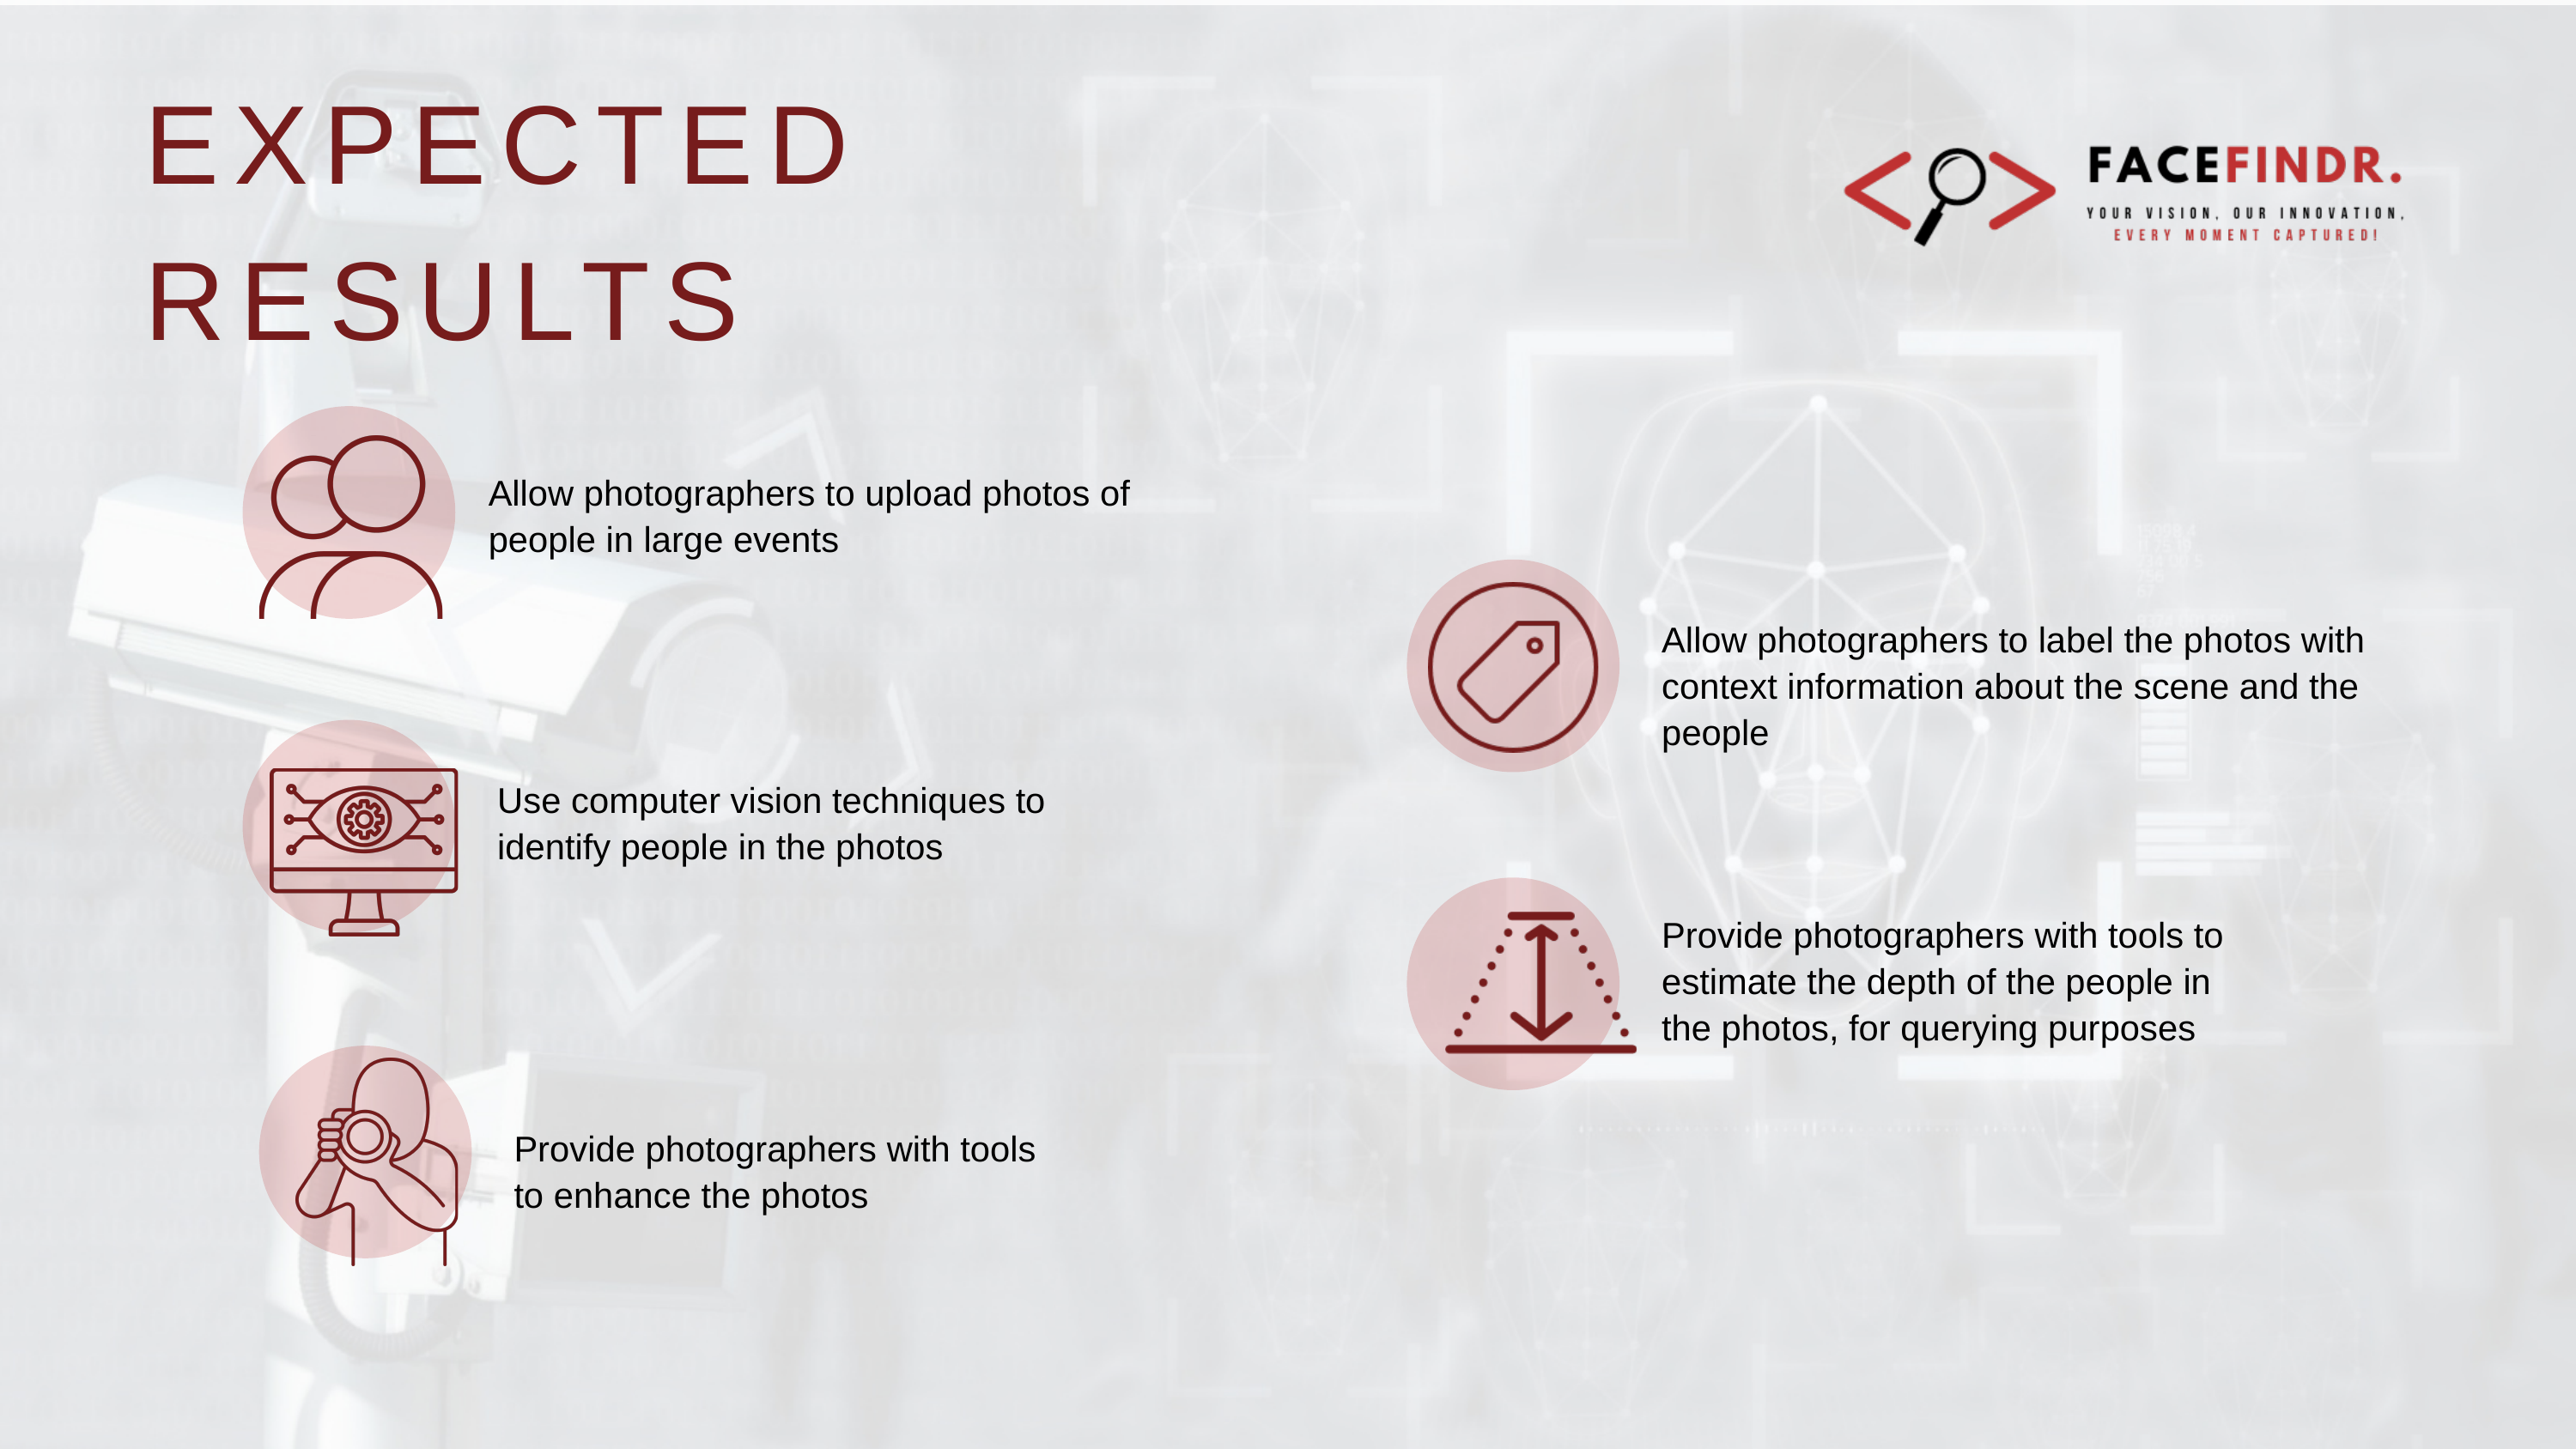

EXPECTED RESULTS

Allow photographers to upload photos of people in large events

Allow photographers to label the photos with context information about the scene and the people

Use computer vision techniques to identify people in the photos

Provide photographers with tools to estimate the depth of the people in the photos, for querying purposes

Provide photographers with tools to enhance the photos